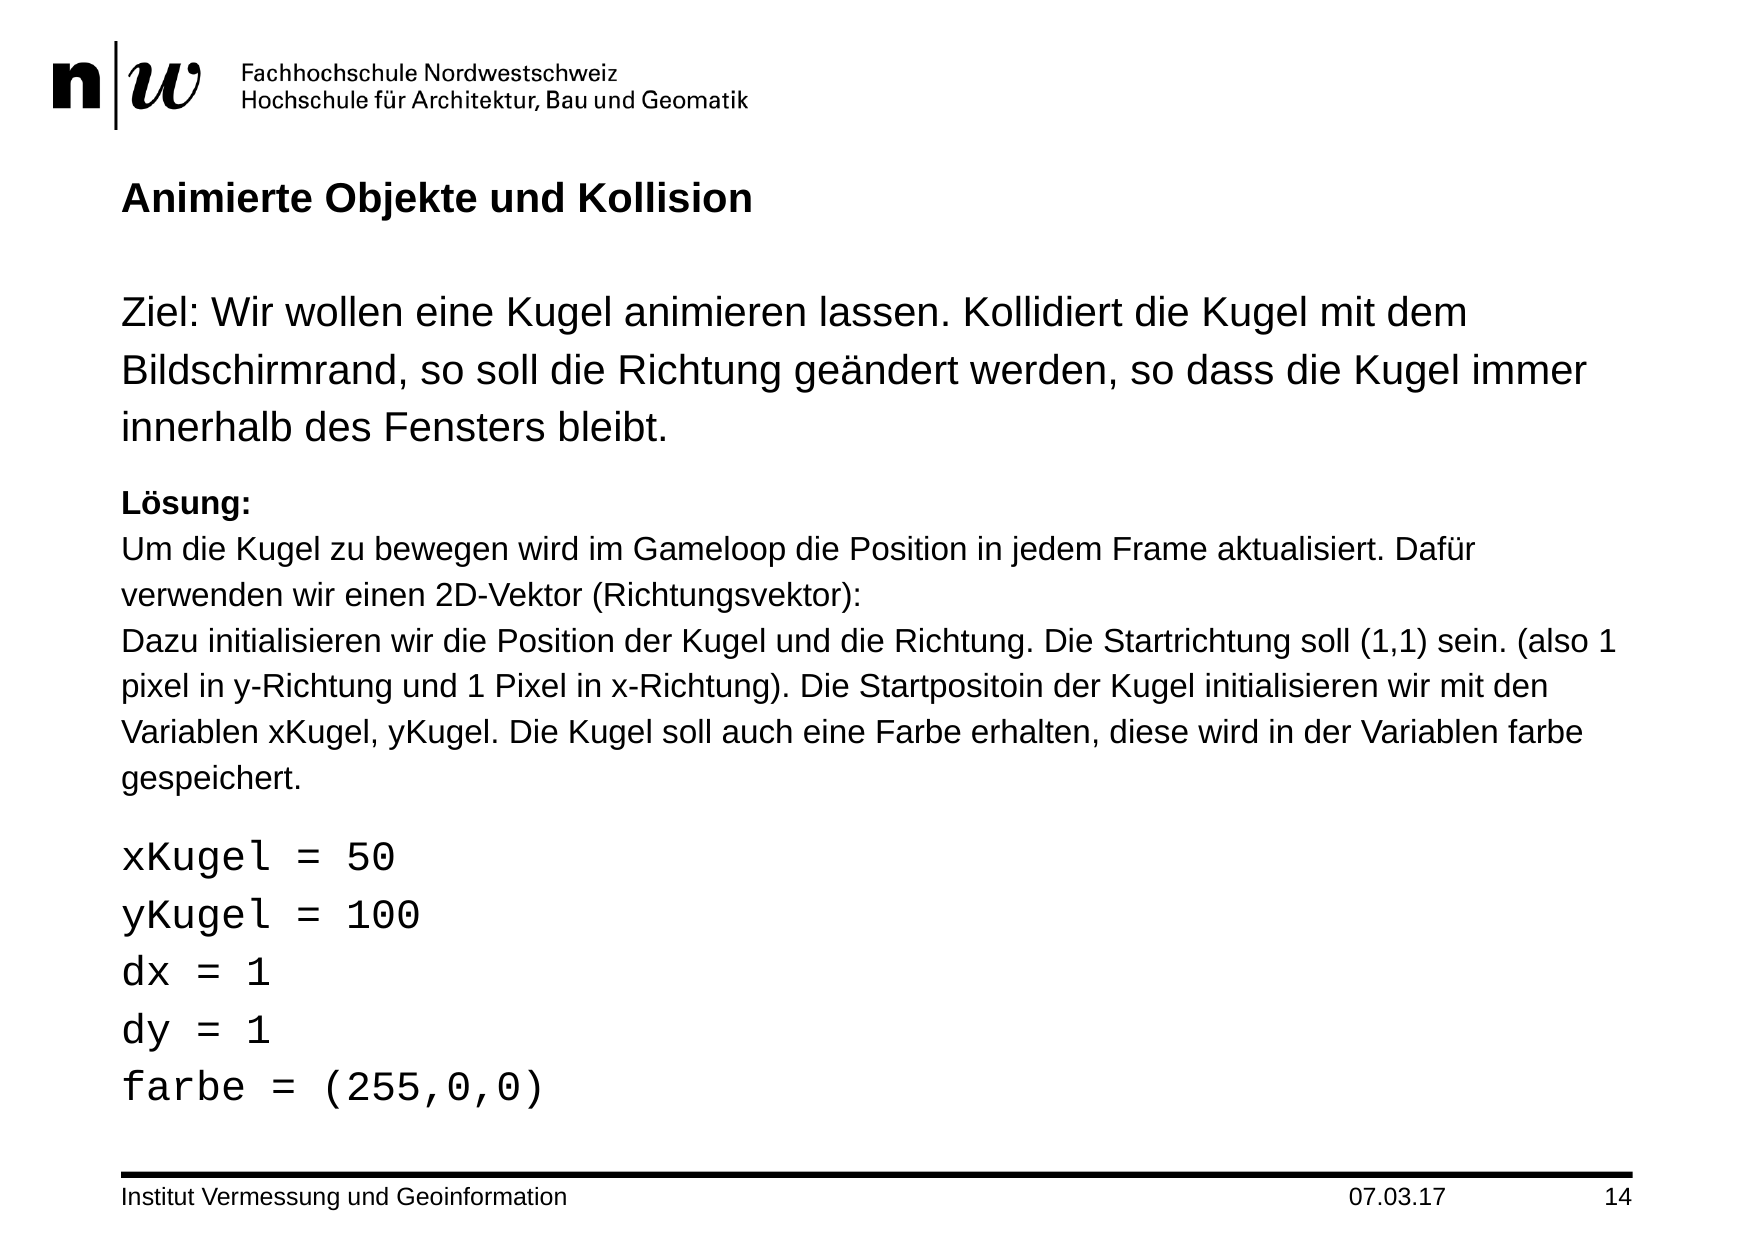

# Animierte Objekte und Kollision
Ziel: Wir wollen eine Kugel animieren lassen. Kollidiert die Kugel mit dem Bildschirmrand, so soll die Richtung geändert werden, so dass die Kugel immer innerhalb des Fensters bleibt.
Lösung:
Um die Kugel zu bewegen wird im Gameloop die Position in jedem Frame aktualisiert. Dafür verwenden wir einen 2D-Vektor (Richtungsvektor):
Dazu initialisieren wir die Position der Kugel und die Richtung. Die Startrichtung soll (1,1) sein. (also 1 pixel in y-Richtung und 1 Pixel in x-Richtung). Die Startpositoin der Kugel initialisieren wir mit den Variablen xKugel, yKugel. Die Kugel soll auch eine Farbe erhalten, diese wird in der Variablen farbe gespeichert.
xKugel = 50
yKugel = 100
dx = 1
dy = 1
farbe = (255,0,0)

Institut Vermessung und Geoinformation
07.03.17
14